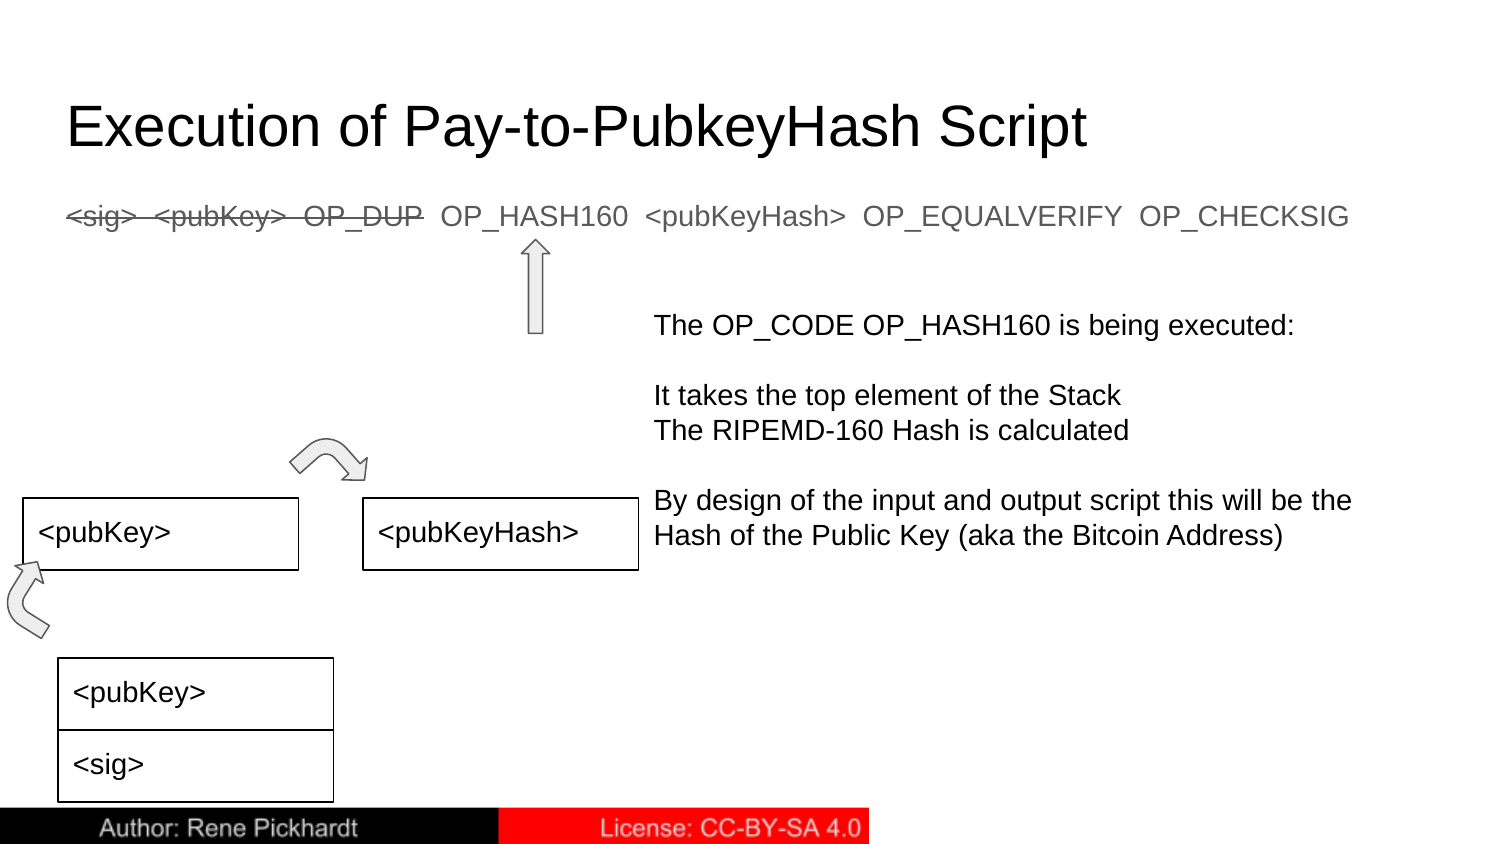

# Execution of Pay-to-PubkeyHash Script

<sig>  <pubKey>  OP_DUP  OP_HASH160  <pubKeyHash>  OP_EQUALVERIFY  OP_CHECKSIG

The OP_CODE OP_HASH160 is being executed:

It takes the top element of the Stack
The RIPEMD-160 Hash is calculated

By design of the input and output script this will be the Hash of the Public Key (aka the Bitcoin Address)

<pubKey>
<pubKeyHash>

<pubKey>
<sig>